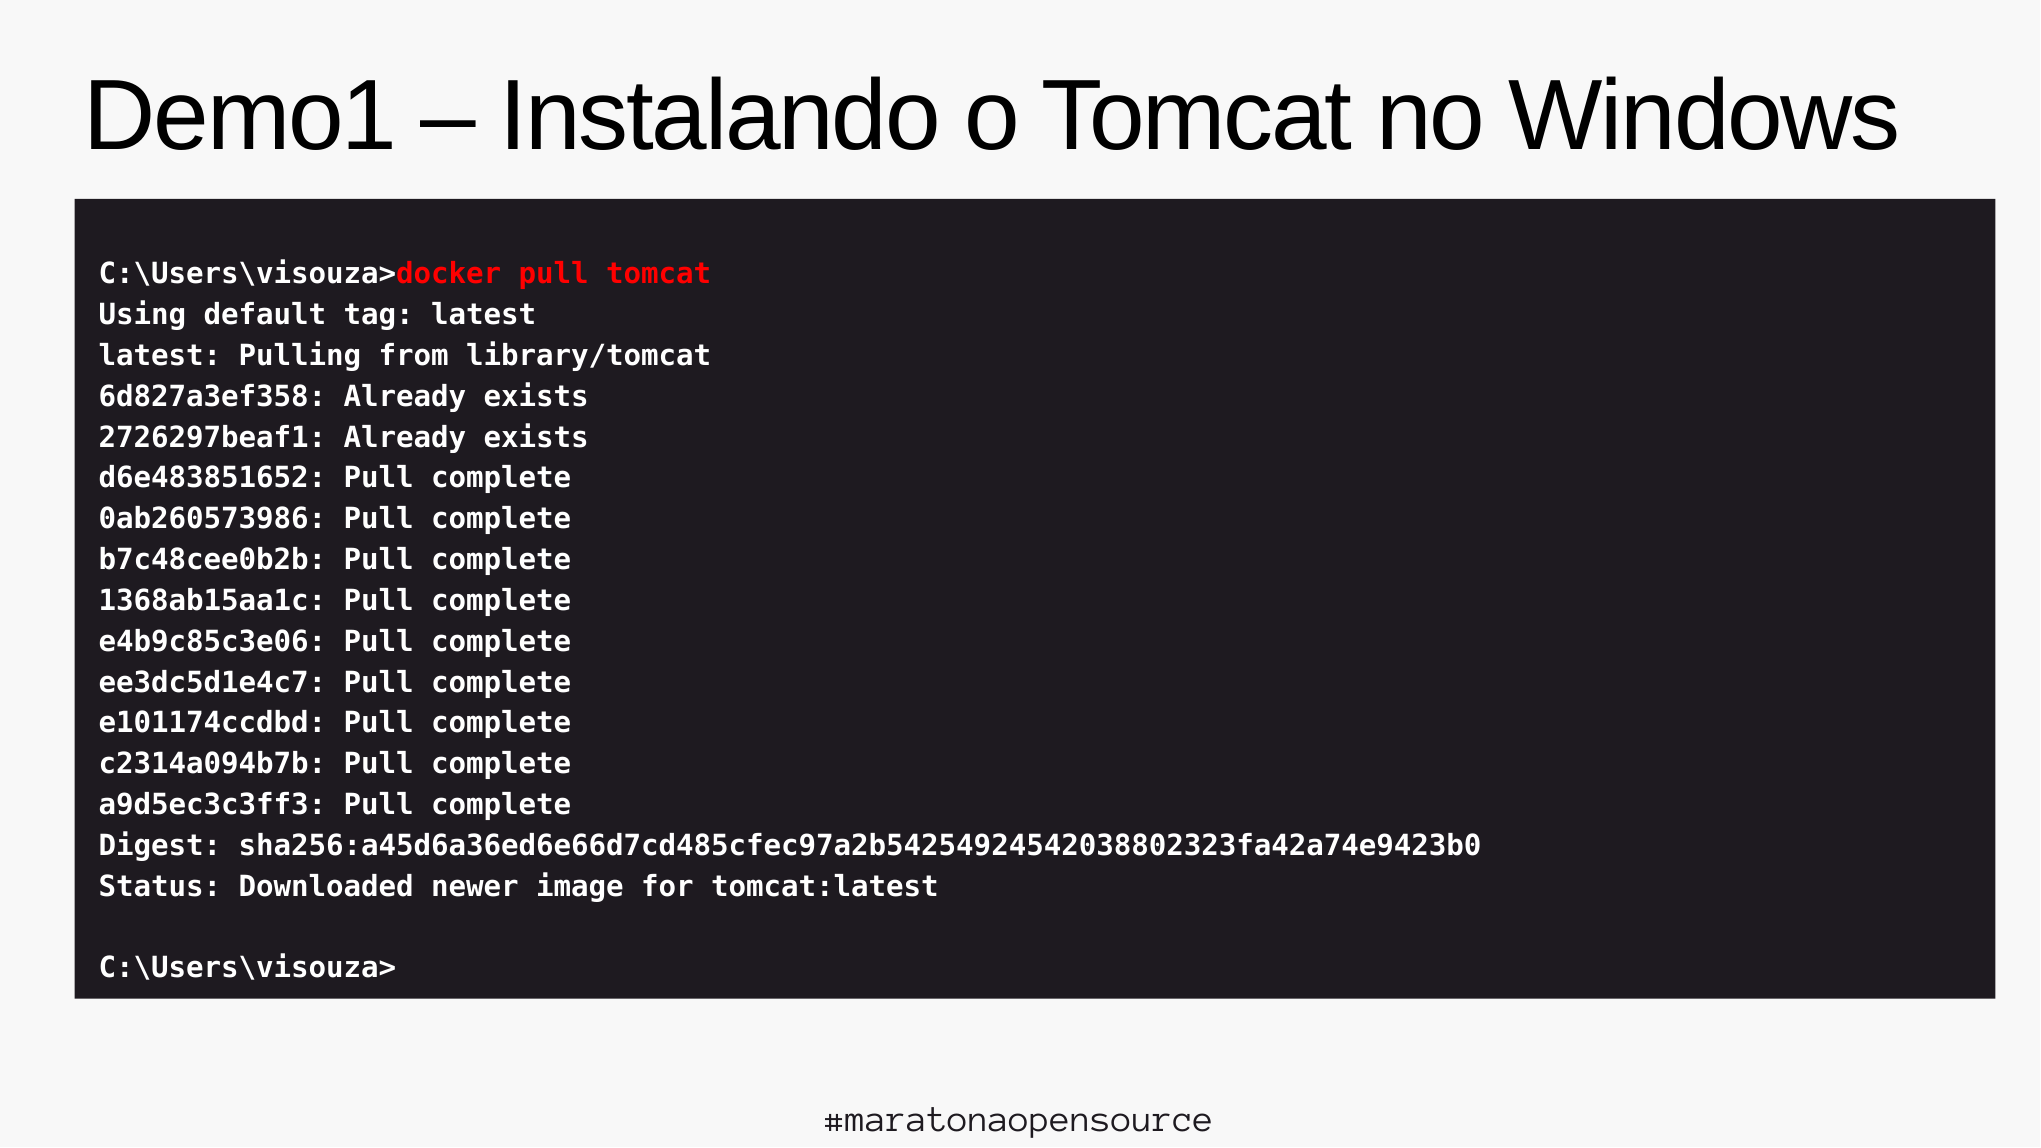

# Demo1 – Instalando o Tomcat no Windows

C:\Users\visouza>docker pull tomcat
Using default tag: latest
latest: Pulling from library/tomcat
6d827a3ef358: Already exists
2726297beaf1: Already exists
d6e483851652: Pull complete
0ab260573986: Pull complete
b7c48cee0b2b: Pull complete
1368ab15aa1c: Pull complete
e4b9c85c3e06: Pull complete
ee3dc5d1e4c7: Pull complete
e101174ccdbd: Pull complete
c2314a094b7b: Pull complete
a9d5ec3c3ff3: Pull complete
Digest: sha256:a45d6a36ed6e66d7cd485cfec97a2b54254924542038802323fa42a74e9423b0
Status: Downloaded newer image for tomcat:latest

C:\Users\visouza>